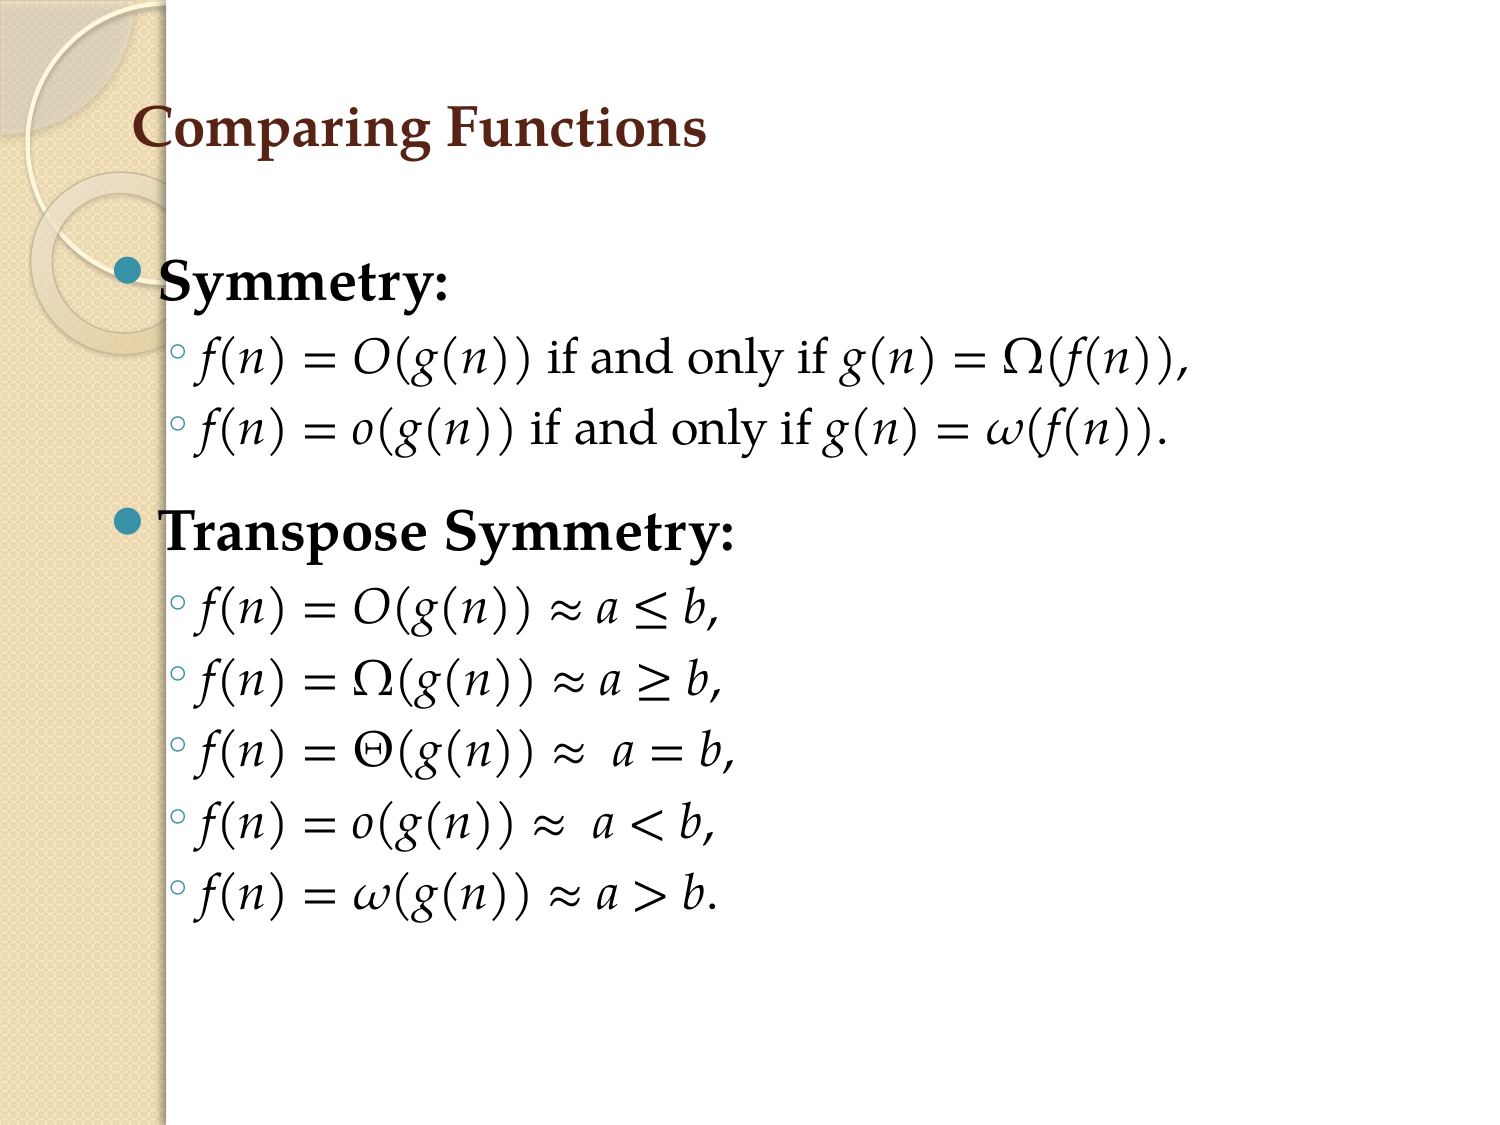

# Comparing Functions
Symmetry:
f(n) = O(g(n)) if and only if g(n) = Ω(f(n)),
f(n) = o(g(n)) if and only if g(n) = ω(f(n)).
Transpose Symmetry:
f(n) = O(g(n)) ≈ a ≤ b,
f(n) = Ω(g(n)) ≈ a ≥ b,
f(n) = Θ(g(n)) ≈  a = b,
f(n) = o(g(n)) ≈  a < b,
f(n) = ω(g(n)) ≈ a > b.